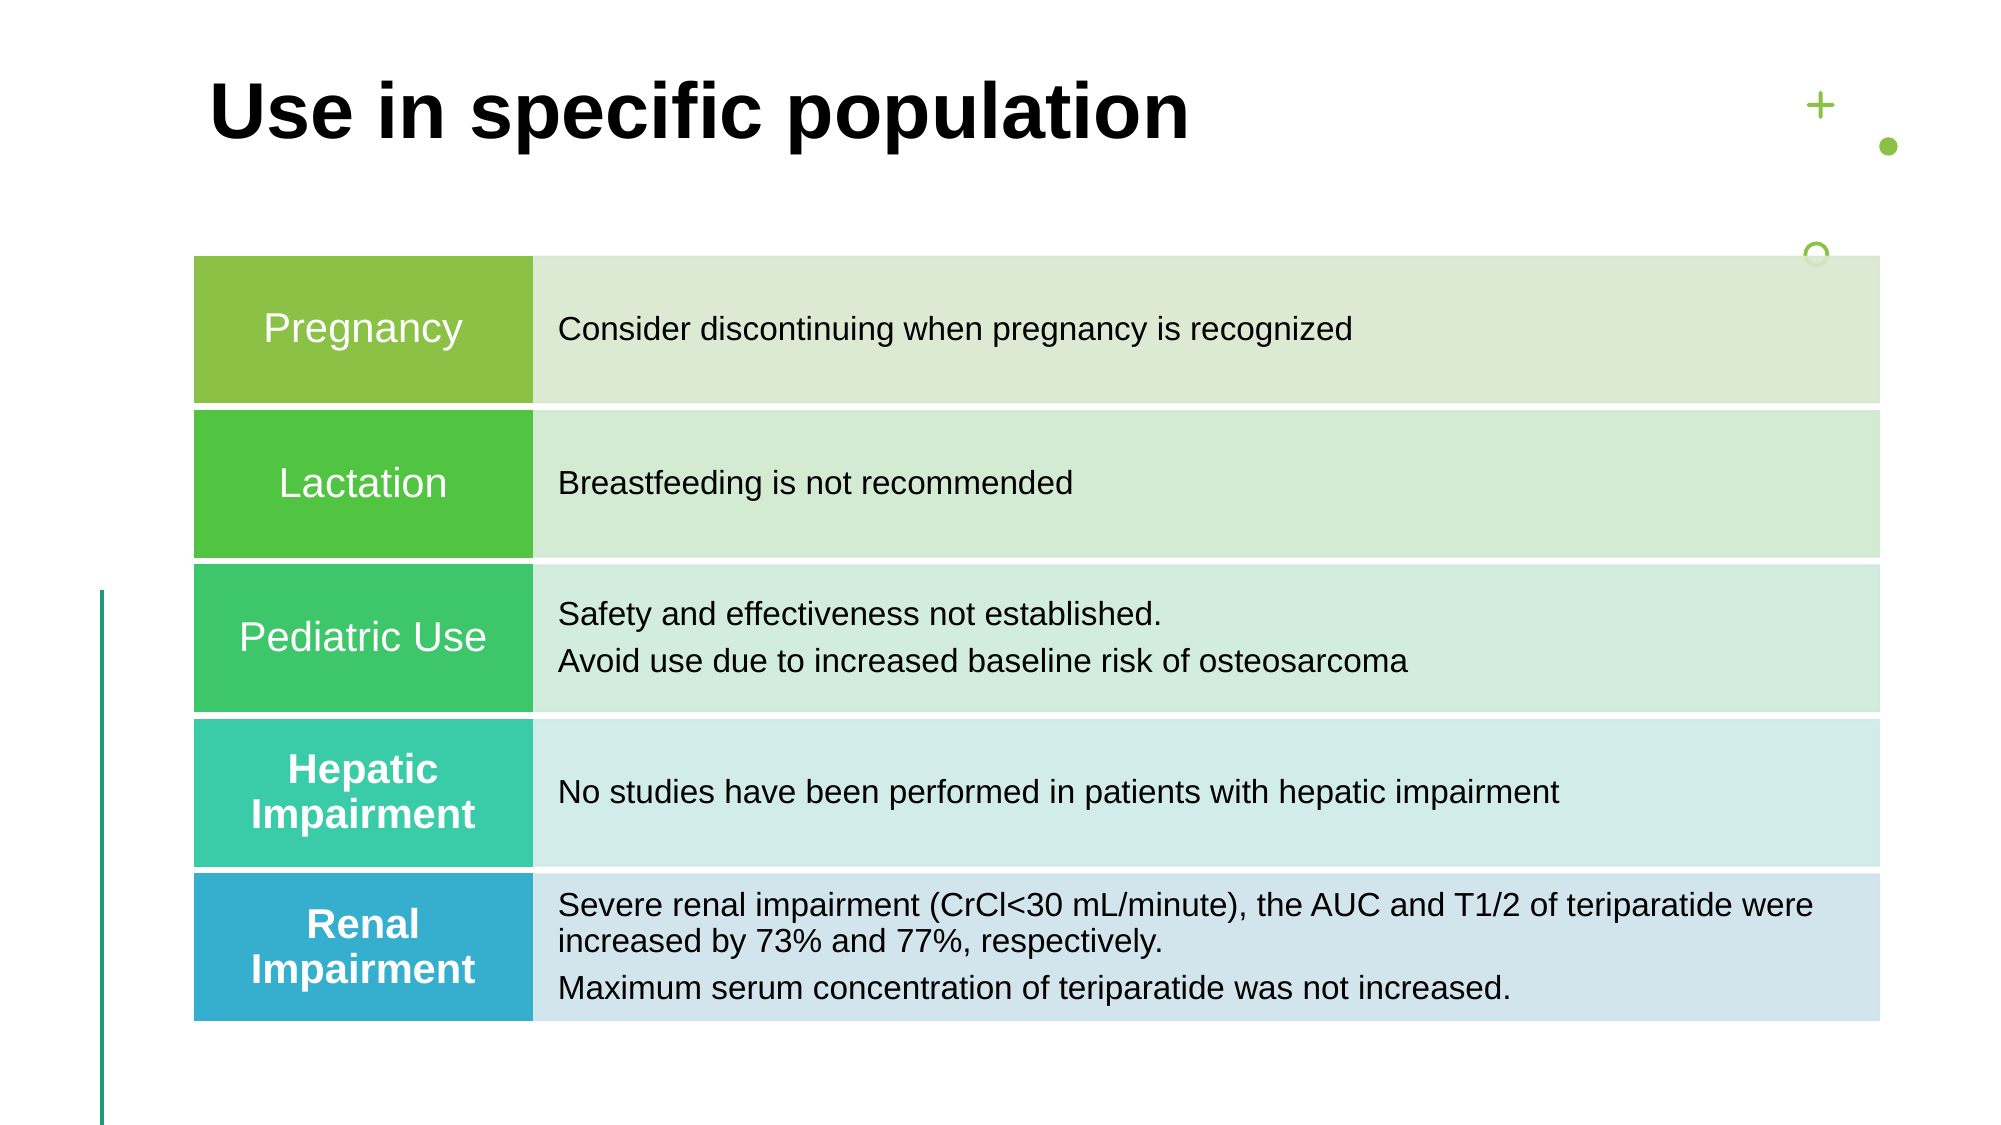

# Use in specific population

Consider discontinuing when pregnancy is recognized
Pregnancy
Breastfeeding is not recommended
Lactation
Safety and effectiveness not established.
Avoid use due to increased baseline risk of osteosarcoma
Pediatric Use
No studies have been performed in patients with hepatic impairment
Hepatic Impairment
Severe renal impairment (CrCl<30 mL/minute), the AUC and T1/2 of teriparatide were increased by 73% and 77%, respectively.
Maximum serum concentration of teriparatide was not increased.
Renal Impairment